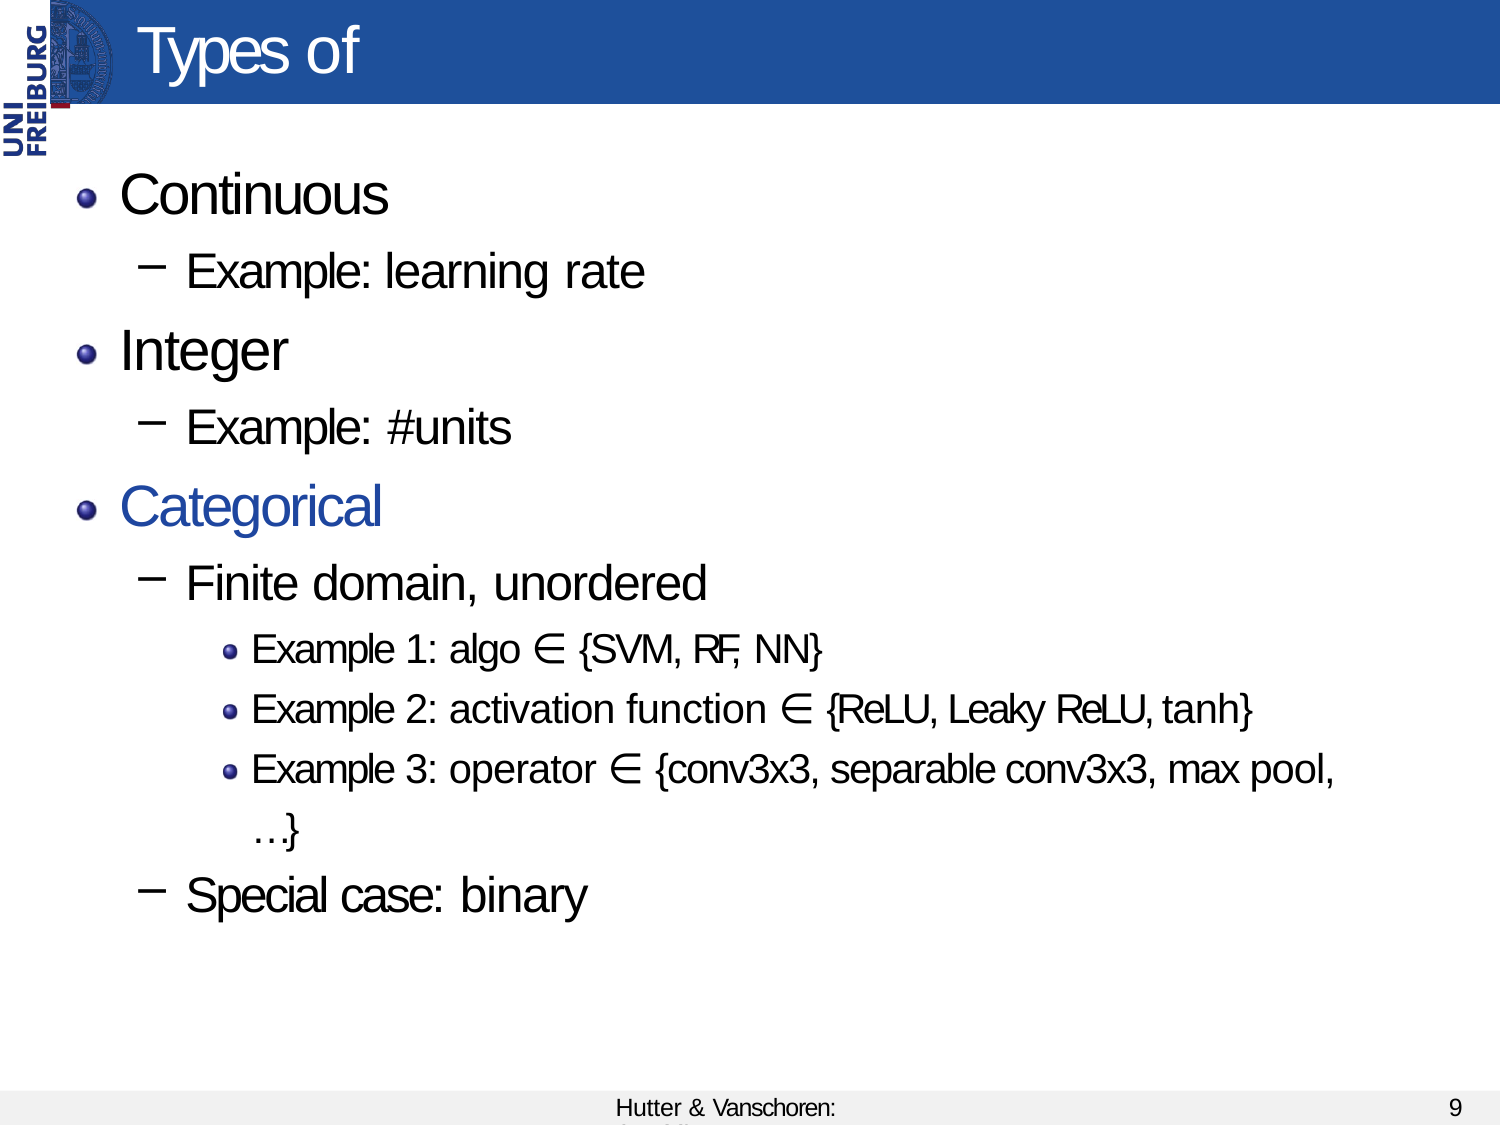

# Types of Hyperparameters
Continuous
Example: learning rate
Integer
Example: #units
Categorical
Finite domain, unordered
Example 1: algo ∈ {SVM, RF, NN}
Example 2: activation function ∈ {ReLU, Leaky ReLU, tanh}  Example 3: operator ∈ {conv3x3, separable conv3x3, max pool, …}
Special case: binary

Hutter & Vanschoren: AutoML
9